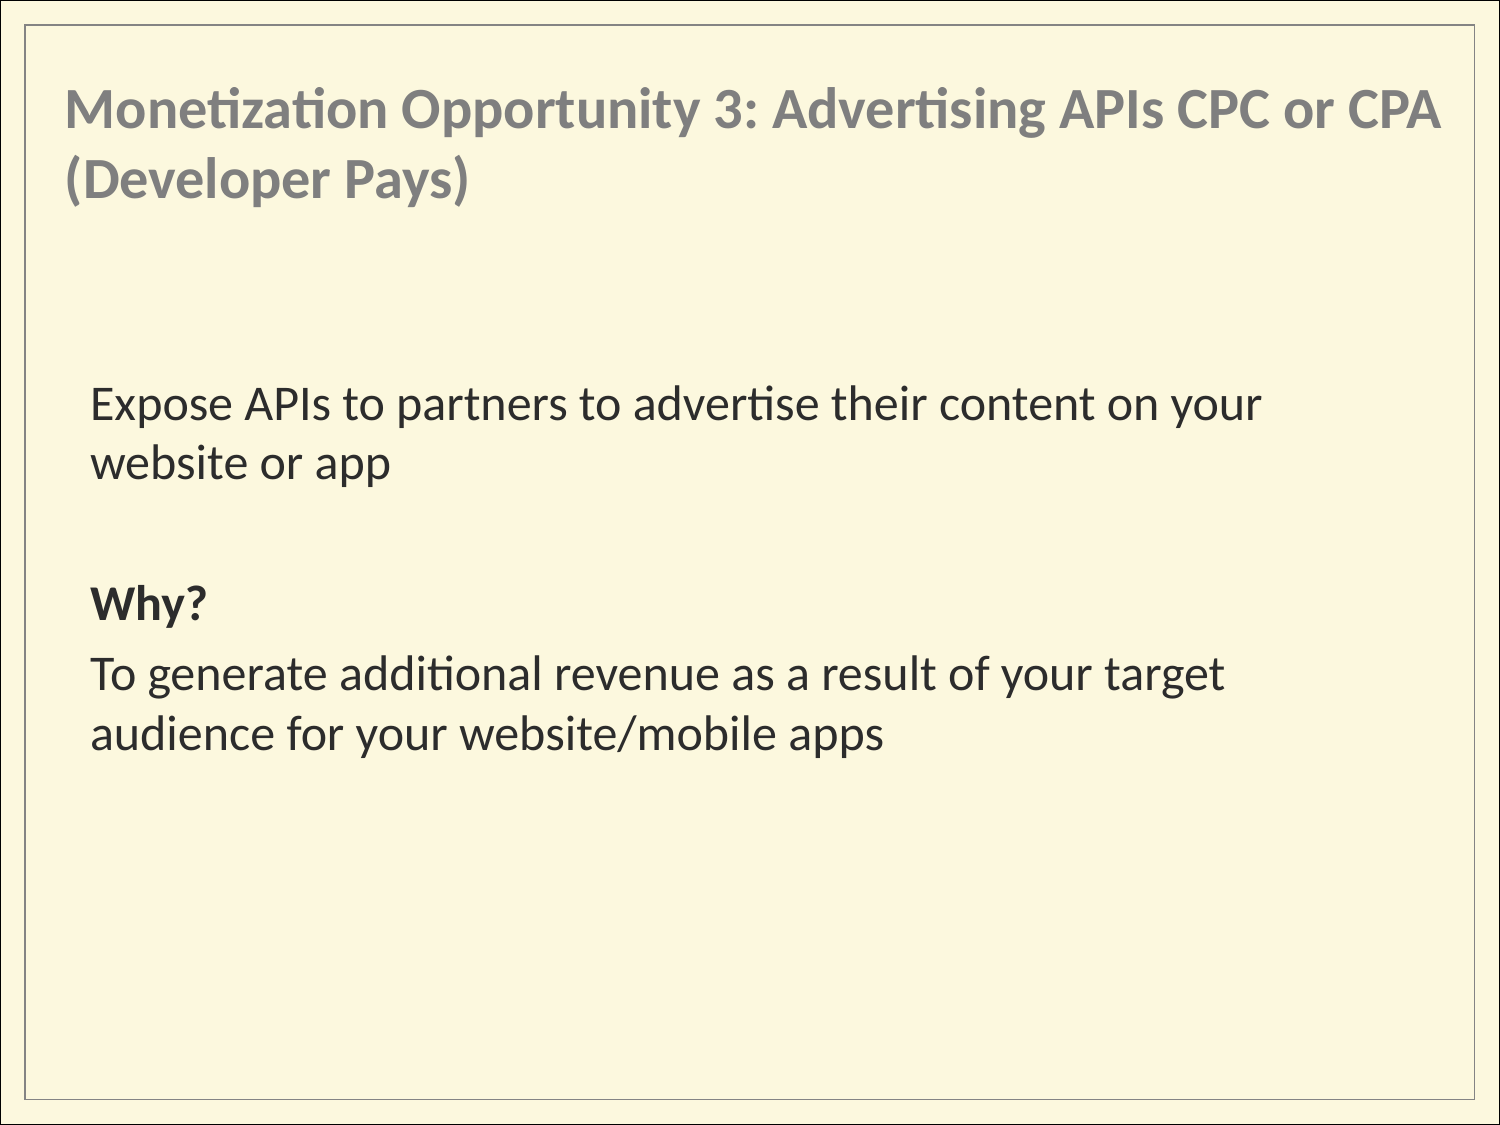

Monetization Opportunity 3: Advertising APIs CPC or CPA
(Developer Pays)
Expose APIs to partners to advertise their content on your website or app

Why?
To generate additional revenue as a result of your target audience for your website/mobile apps